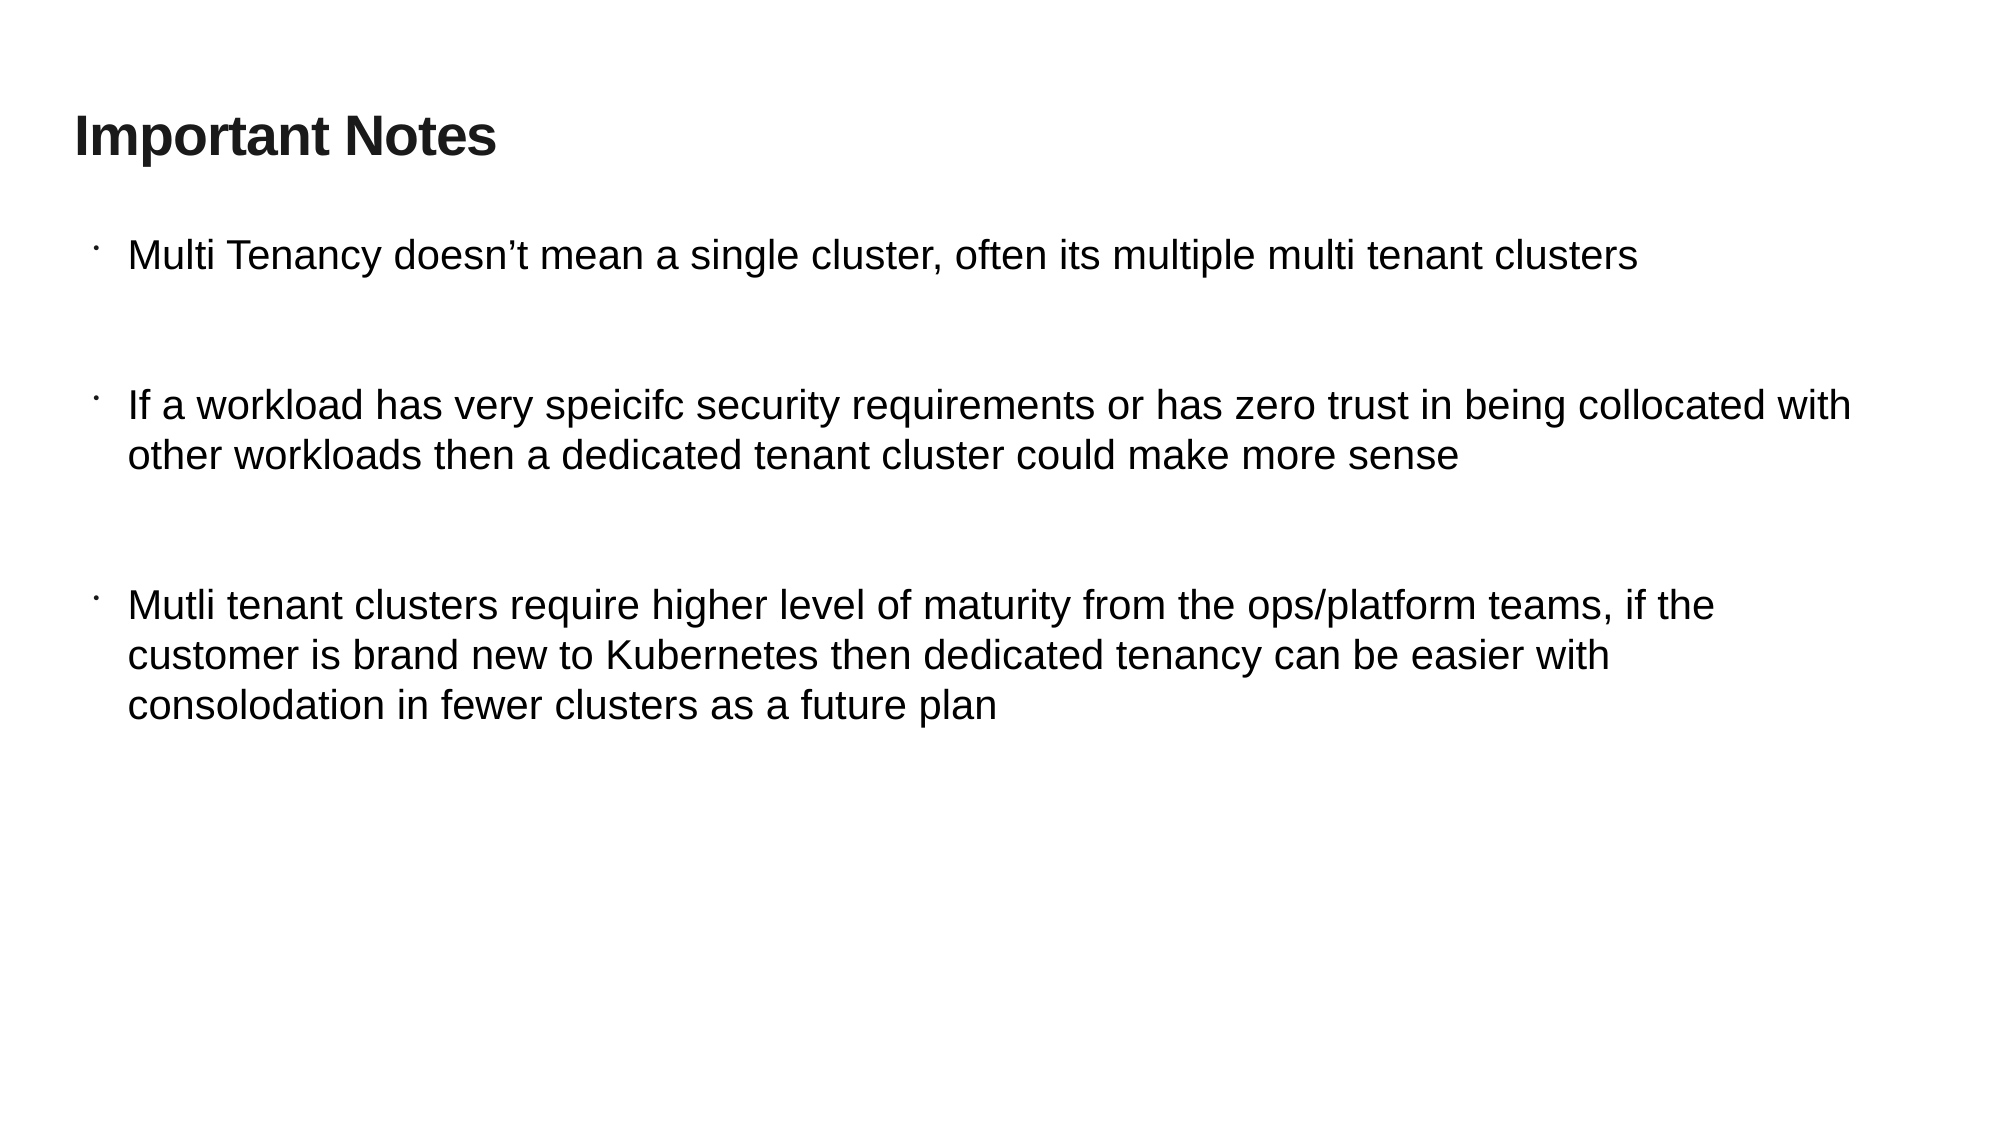

# Important Notes
Multi Tenancy doesn’t mean a single cluster, often its multiple multi tenant clusters

If a workload has very speicifc security requirements or has zero trust in being collocated with other workloads then a dedicated tenant cluster could make more sense

Mutli tenant clusters require higher level of maturity from the ops/platform teams, if the customer is brand new to Kubernetes then dedicated tenancy can be easier with consolodation in fewer clusters as a future plan